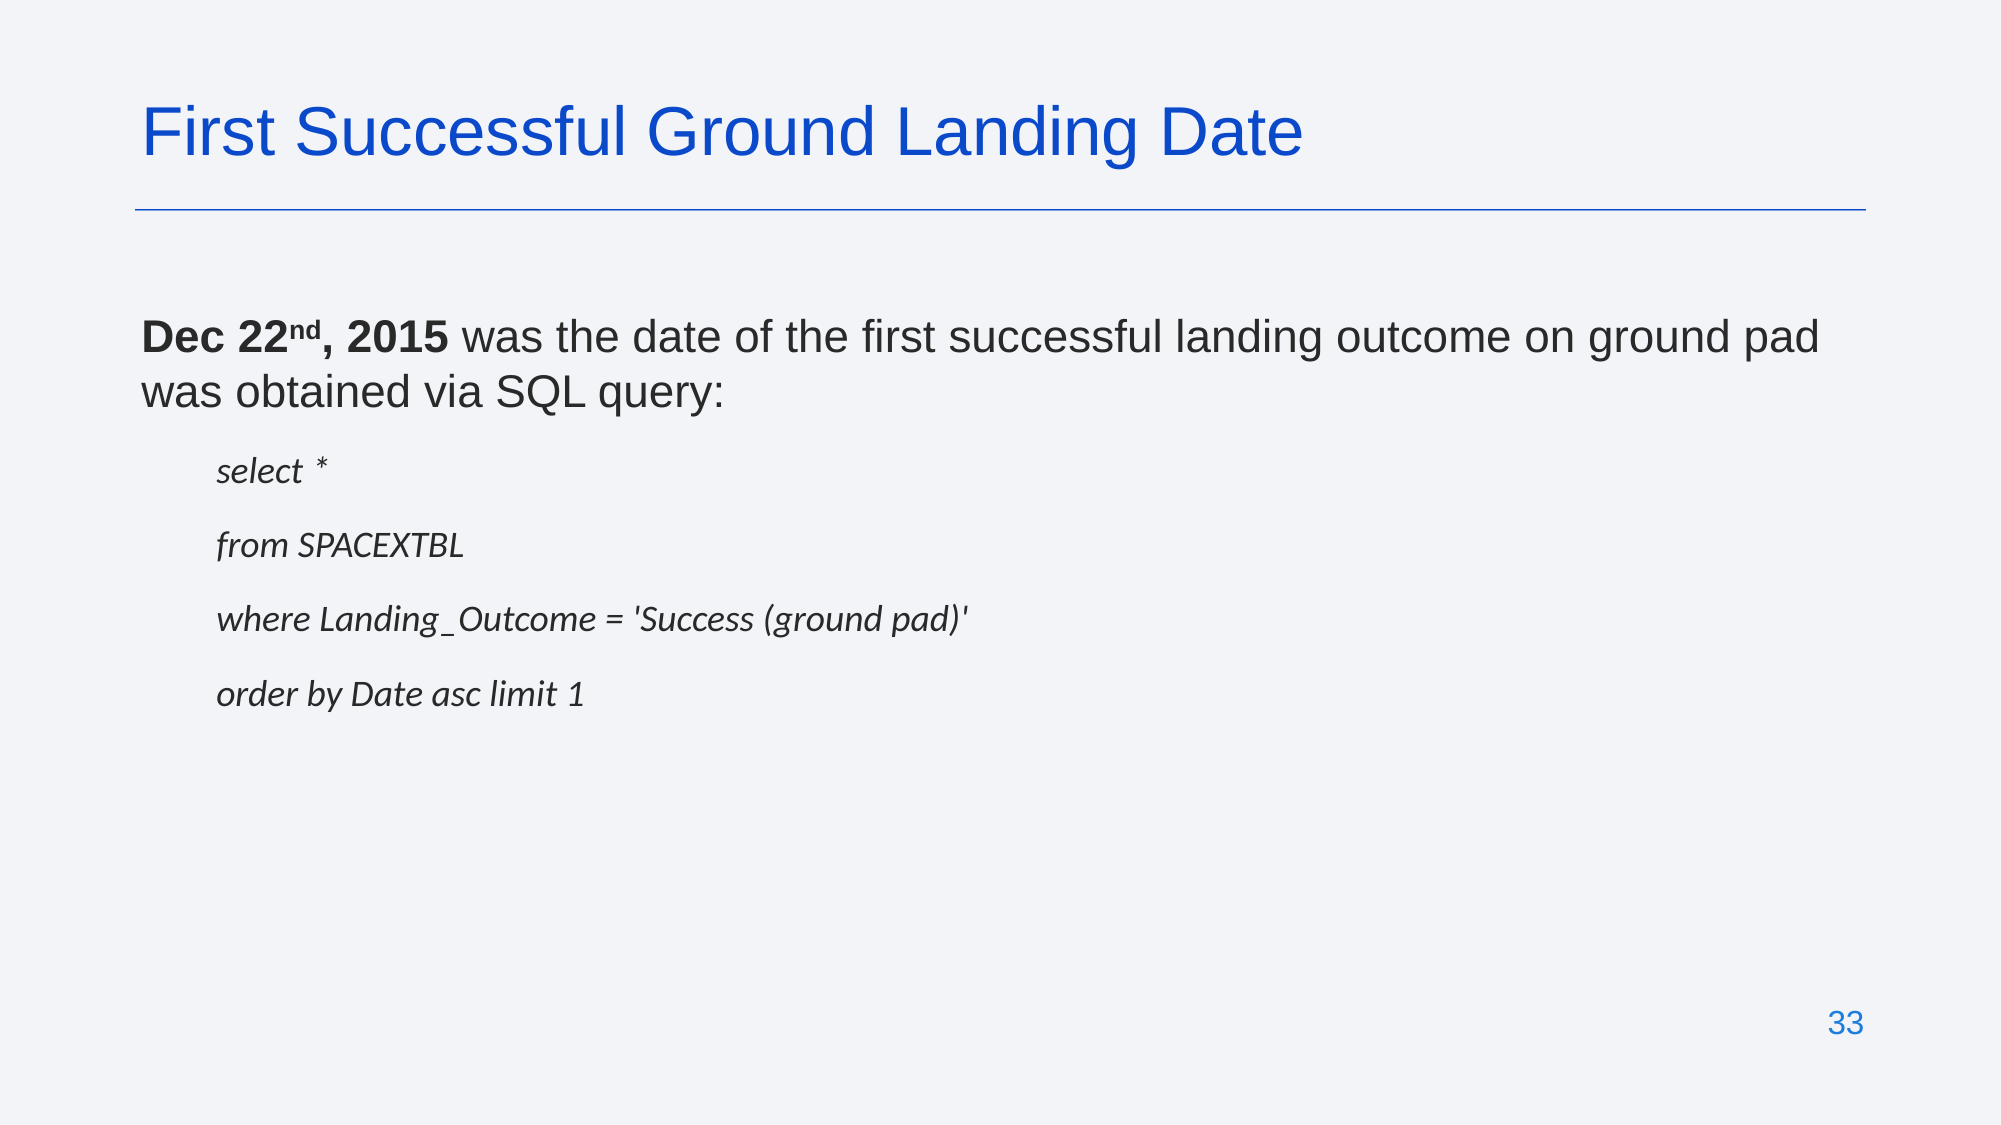

First Successful Ground Landing Date
Dec 22nd, 2015 was the date of the first successful landing outcome on ground pad was obtained via SQL query:
select *
from SPACEXTBL
where Landing_Outcome = 'Success (ground pad)'
order by Date asc limit 1
33